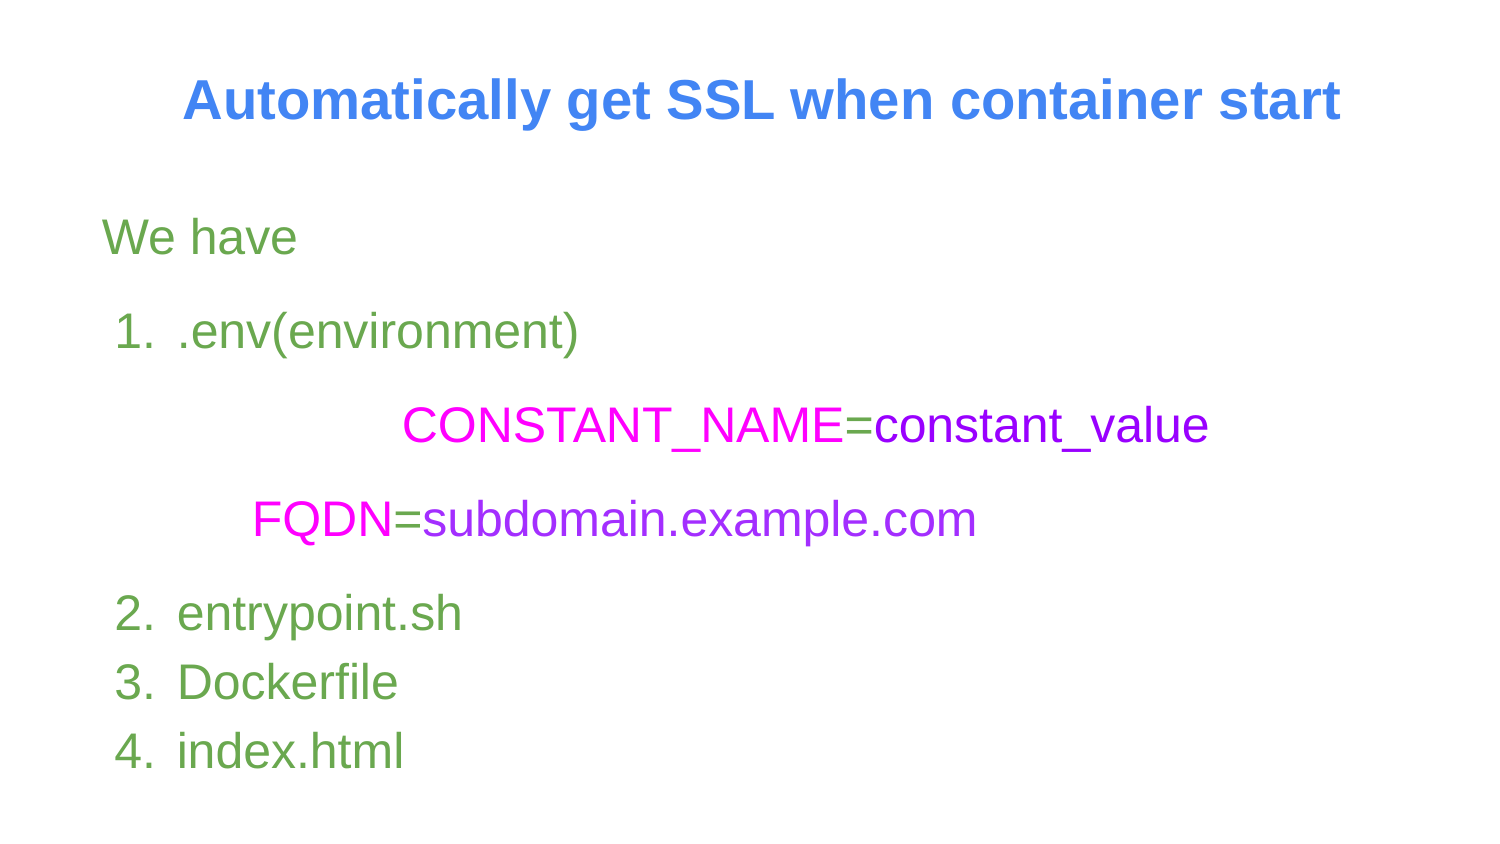

# Automatically get SSL when container start
We have
.env(environment)
		CONSTANT_NAME=constant_value
FQDN=subdomain.example.com
entrypoint.sh
Dockerfile
index.html